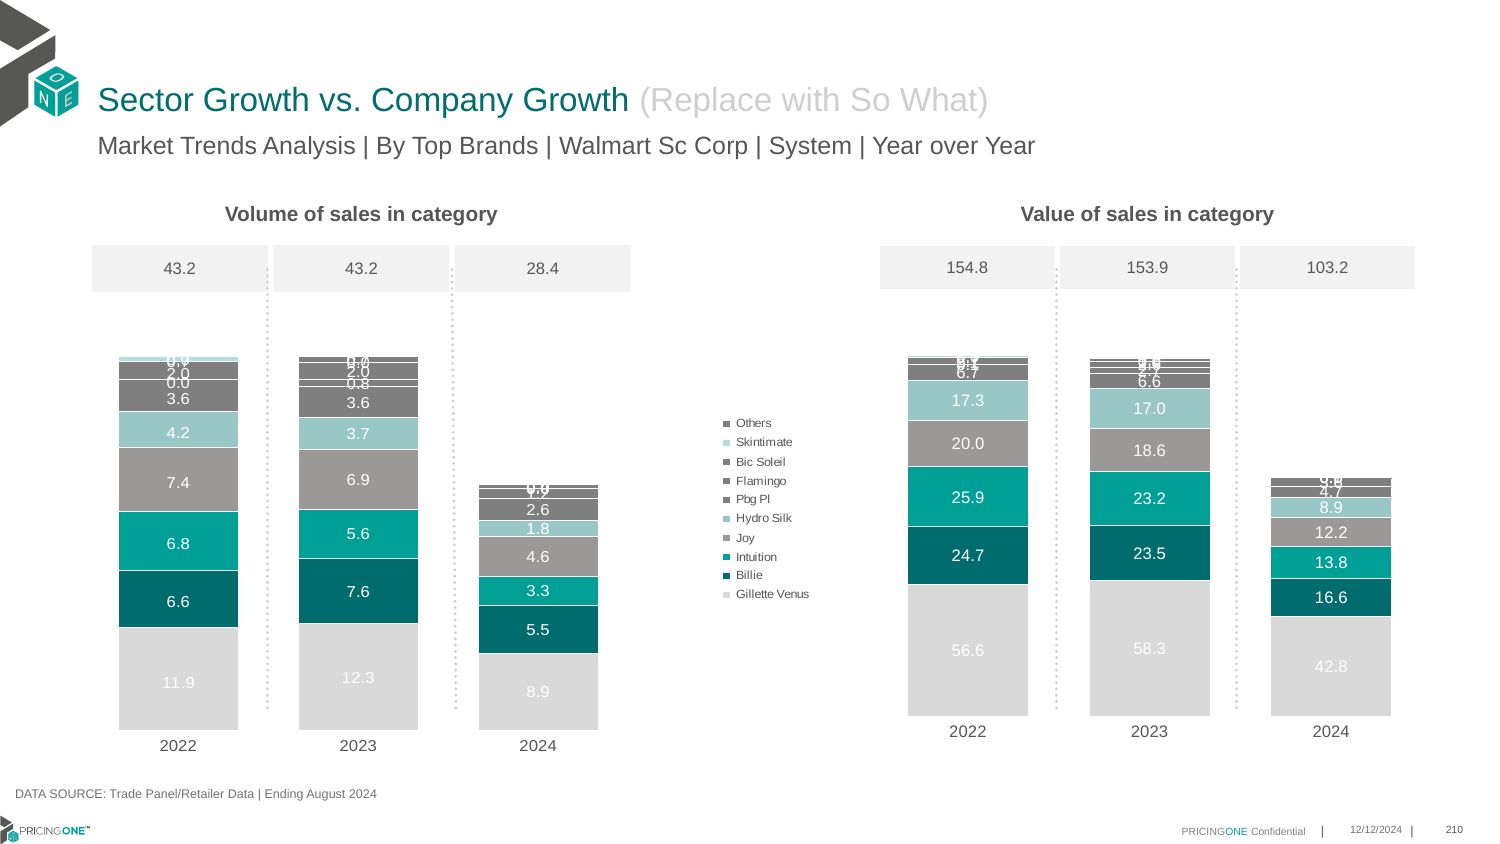

# Sector Growth vs. Company Growth (Replace with So What)
Market Trends Analysis | By Top Brands | Walmart Sc Corp | System | Year over Year
| Value of sales in category |  |  |
| --- | --- | --- |
| 154.8 | 153.9 | 103.2 |
| Volume of sales in category |  |  |
| --- | --- | --- |
| 43.2 | 43.2 | 28.4 |

### Chart

| Category | Gillette Venus | Billie | Intuition | Joy | Hydro Silk | Pbg Pl | Flamingo | Bic Soleil | Skintimate | Others |
|---|---|---|---|---|---|---|---|---|---|---|
| 2022 | 56.639984 | 24.660221 | 25.893175 | 19.964418 | 17.323972 | 6.739077 | 0.127604 | 2.734314 | 0.740703 | 0.003962 |
| 2023 | 58.288495 | 23.54959 | 23.237498 | 18.624209 | 16.965505 | 6.627281 | 2.696979 | 2.641647 | 0.019059 | 1.213542 |
| 2024 | 42.755315 | 16.551885 | 13.78762 | 12.213983 | 8.876432 | 4.709834 | 3.558882 | 0.022972 | 0.003422 | 0.678969 |

### Chart

| Category | Gillette Venus | Billie | Intuition | Joy | Hydro Silk | Pbg Pl | Flamingo | Bic Soleil | Skintimate | Others |
|---|---|---|---|---|---|---|---|---|---|---|
| 2022 | 11.895268 | 6.588683 | 6.767727 | 7.431609 | 4.151627 | 3.620758 | 0.036301 | 2.031259 | 0.676713 | 0.00336 |
| 2023 | 12.321815 | 7.569741 | 5.637444 | 6.893165 | 3.669289 | 3.555772 | 0.83214 | 1.978005 | 0.008536 | 0.701109 |
| 2024 | 8.924709 | 5.537661 | 3.322456 | 4.609377 | 1.811293 | 2.577899 | 1.16233 | 0.032018 | 0.001342 | 0.424313 |
DATA SOURCE: Trade Panel/Retailer Data | Ending August 2024

12/12/2024
210